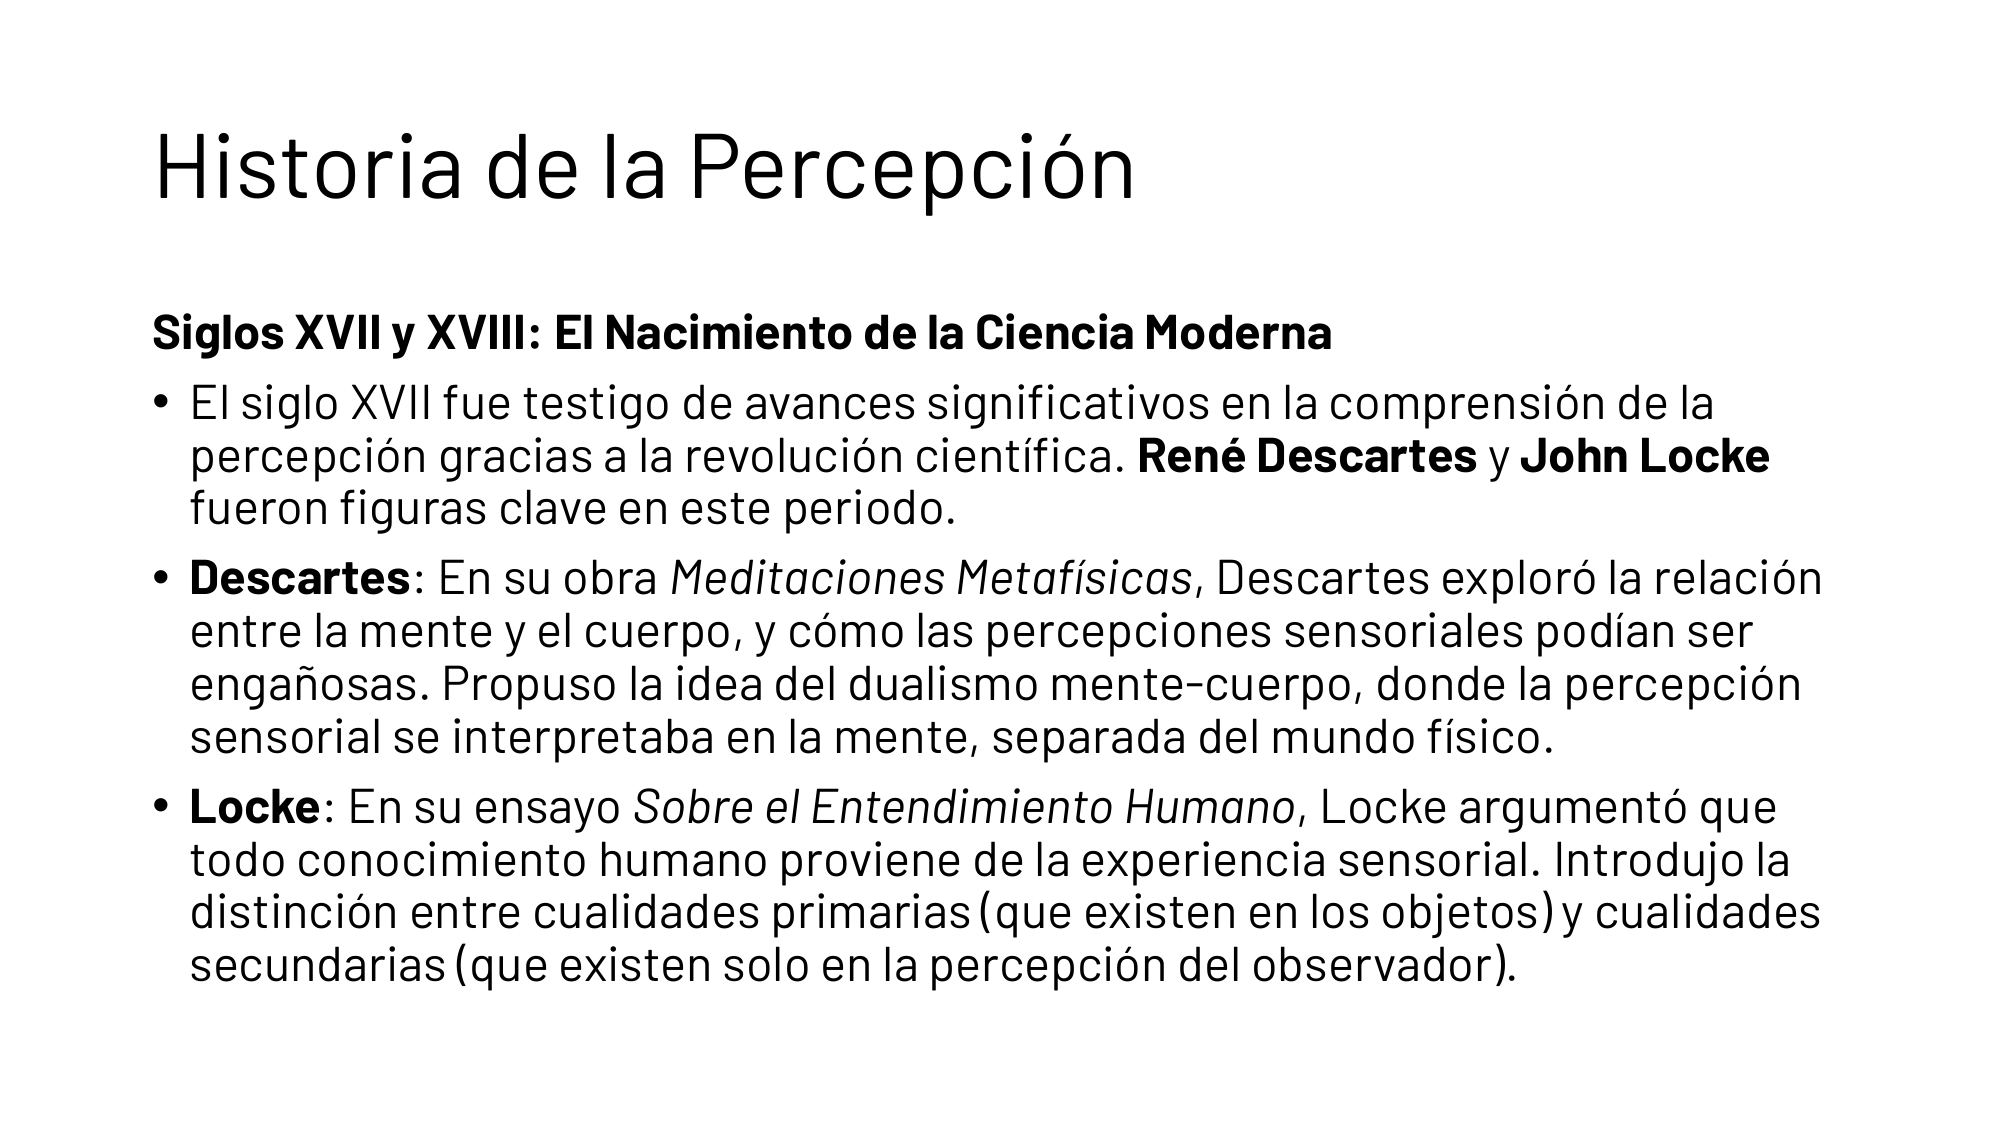

# Historia de la Percepción
Siglos XVII y XVIII: El Nacimiento de la Ciencia Moderna
El siglo XVII fue testigo de avances significativos en la comprensión de la percepción gracias a la revolución científica. René Descartes y John Locke fueron figuras clave en este periodo.
Descartes: En su obra Meditaciones Metafísicas, Descartes exploró la relación entre la mente y el cuerpo, y cómo las percepciones sensoriales podían ser engañosas. Propuso la idea del dualismo mente-cuerpo, donde la percepción sensorial se interpretaba en la mente, separada del mundo físico.
Locke: En su ensayo Sobre el Entendimiento Humano, Locke argumentó que todo conocimiento humano proviene de la experiencia sensorial. Introdujo la distinción entre cualidades primarias (que existen en los objetos) y cualidades secundarias (que existen solo en la percepción del observador).